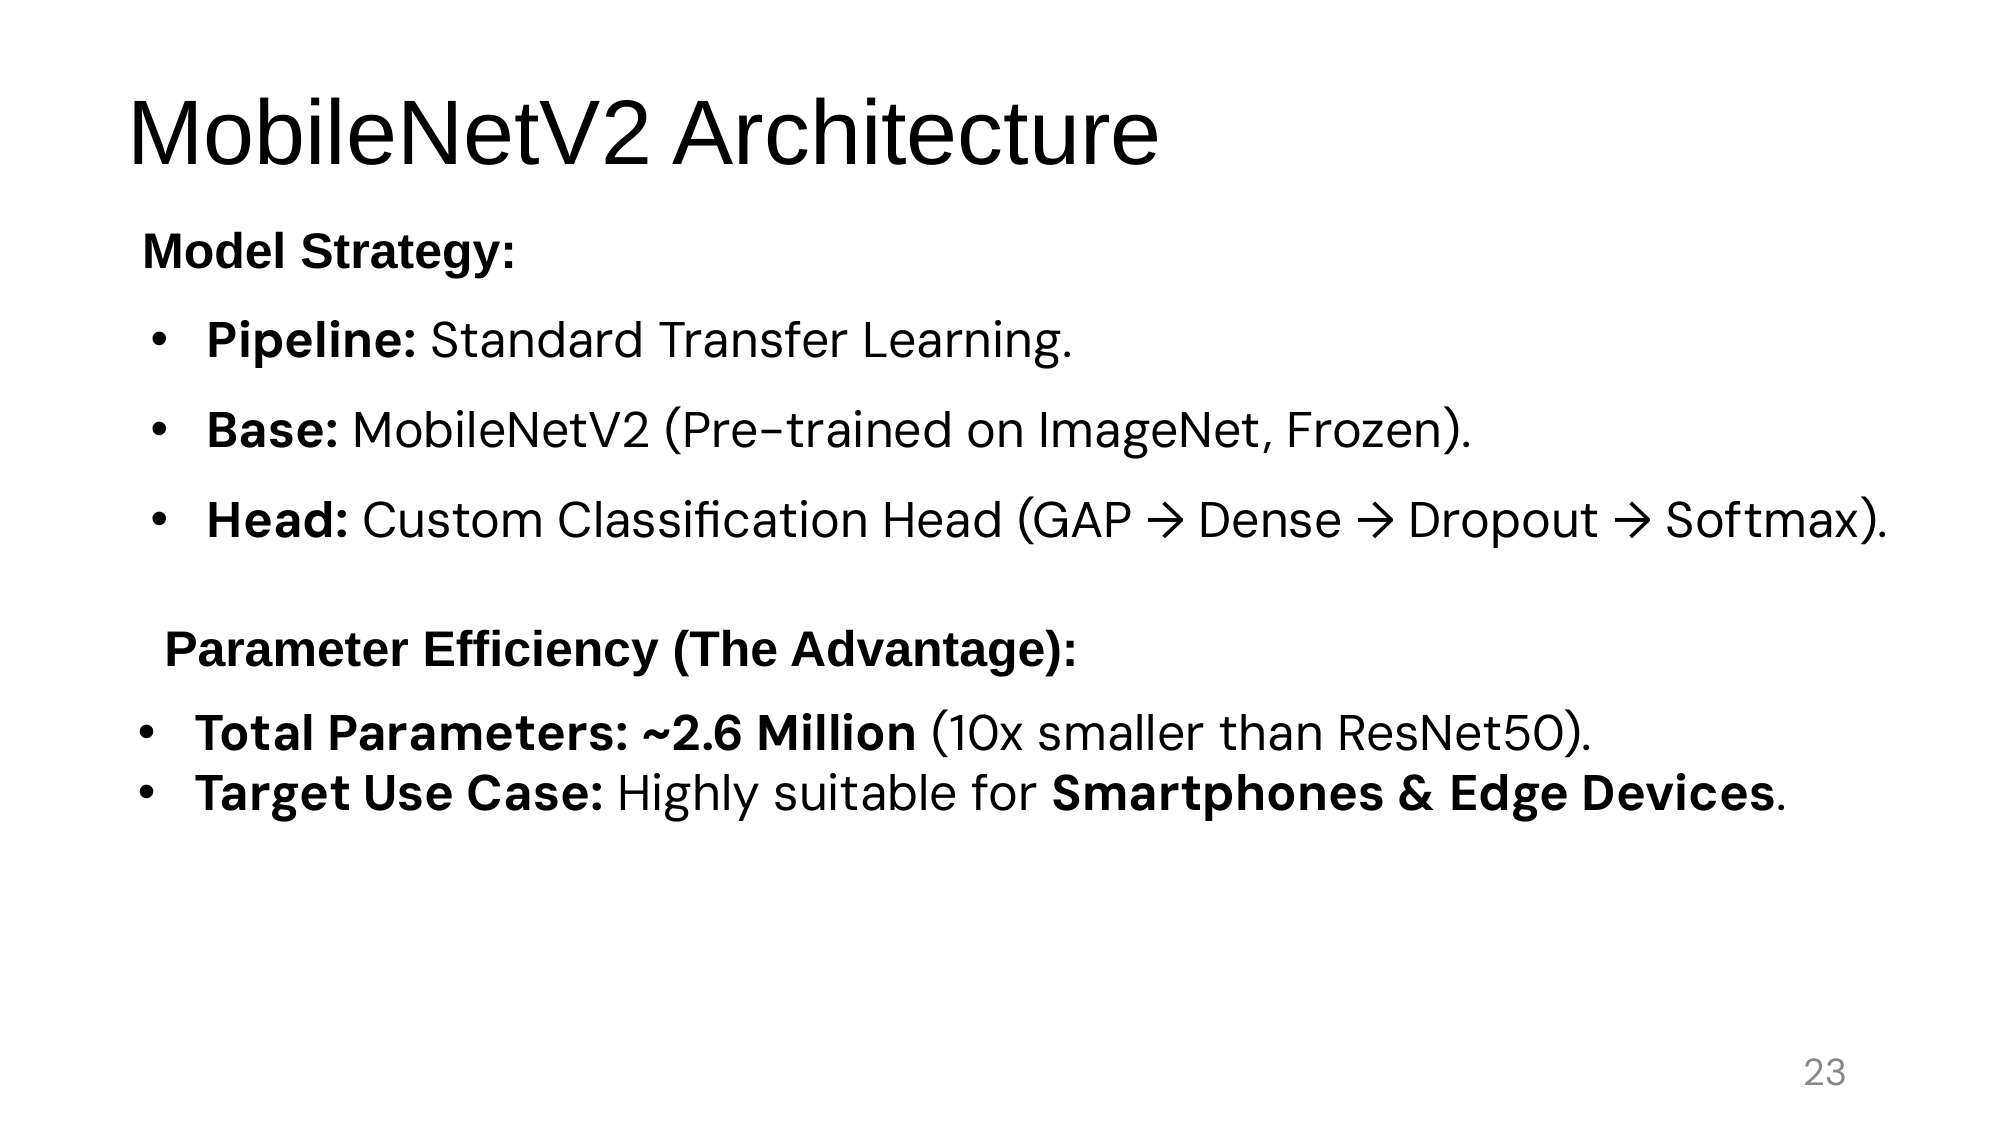

MobileNetV2 Architecture
Model Strategy:
Pipeline: Standard Transfer Learning.
Base: MobileNetV2 (Pre-trained on ImageNet, Frozen).
Head: Custom Classification Head (GAP → Dense → Dropout → Softmax).
Parameter Efficiency (The Advantage):
Total Parameters: ~2.6 Million (10x smaller than ResNet50).
Target Use Case: Highly suitable for Smartphones & Edge Devices.
23